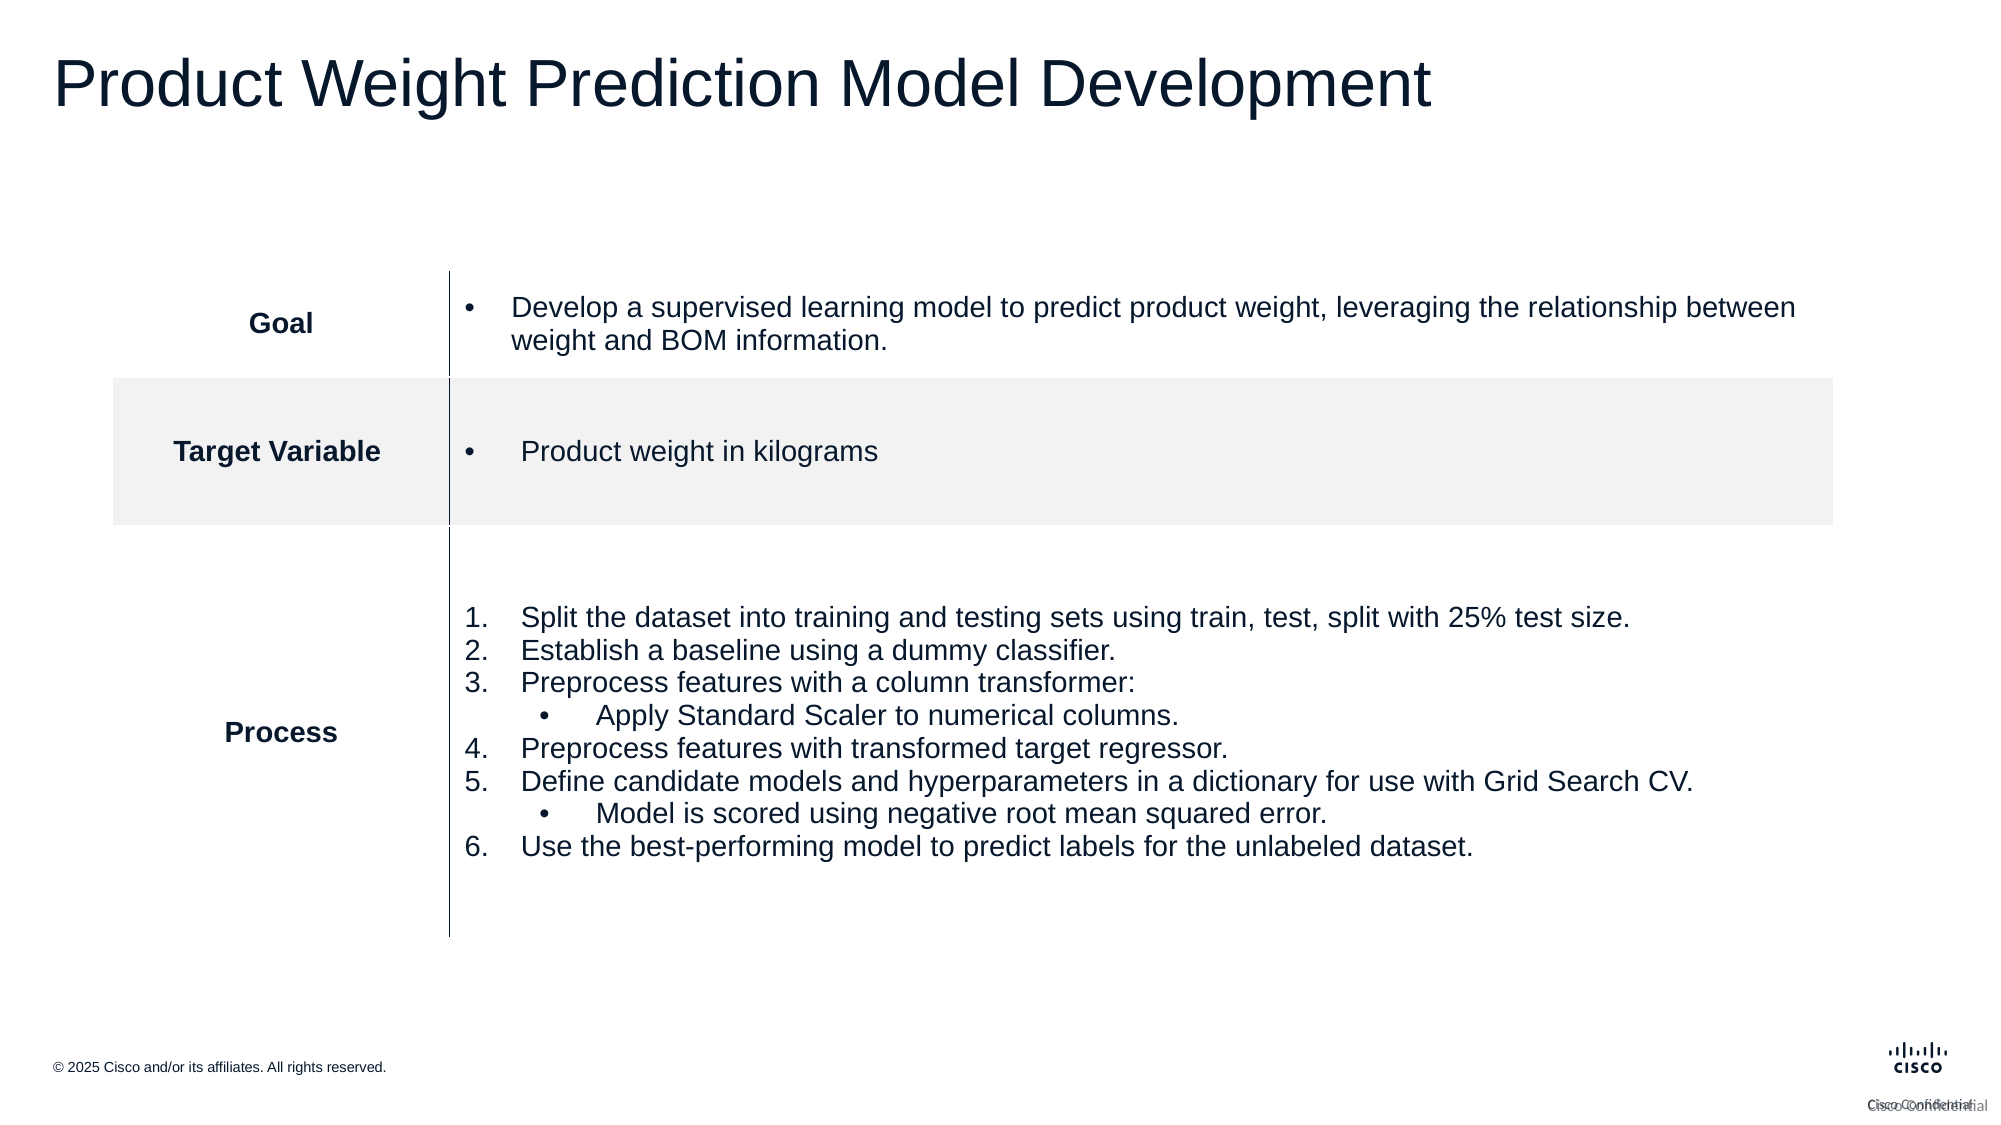

# Product Weight Prediction Model Development
| Goal | Develop a supervised learning model to predict product weight, leveraging the relationship between weight and BOM information. |
| --- | --- |
| Target Variable | Product weight in kilograms |
| Process | Split the dataset into training and testing sets using train, test, split with 25% test size. Establish a baseline using a dummy classifier. Preprocess features with a column transformer: Apply Standard Scaler to numerical columns. Preprocess features with transformed target regressor. Define candidate models and hyperparameters in a dictionary for use with Grid Search CV. Model is scored using negative root mean squared error. Use the best-performing model to predict labels for the unlabeled dataset. |